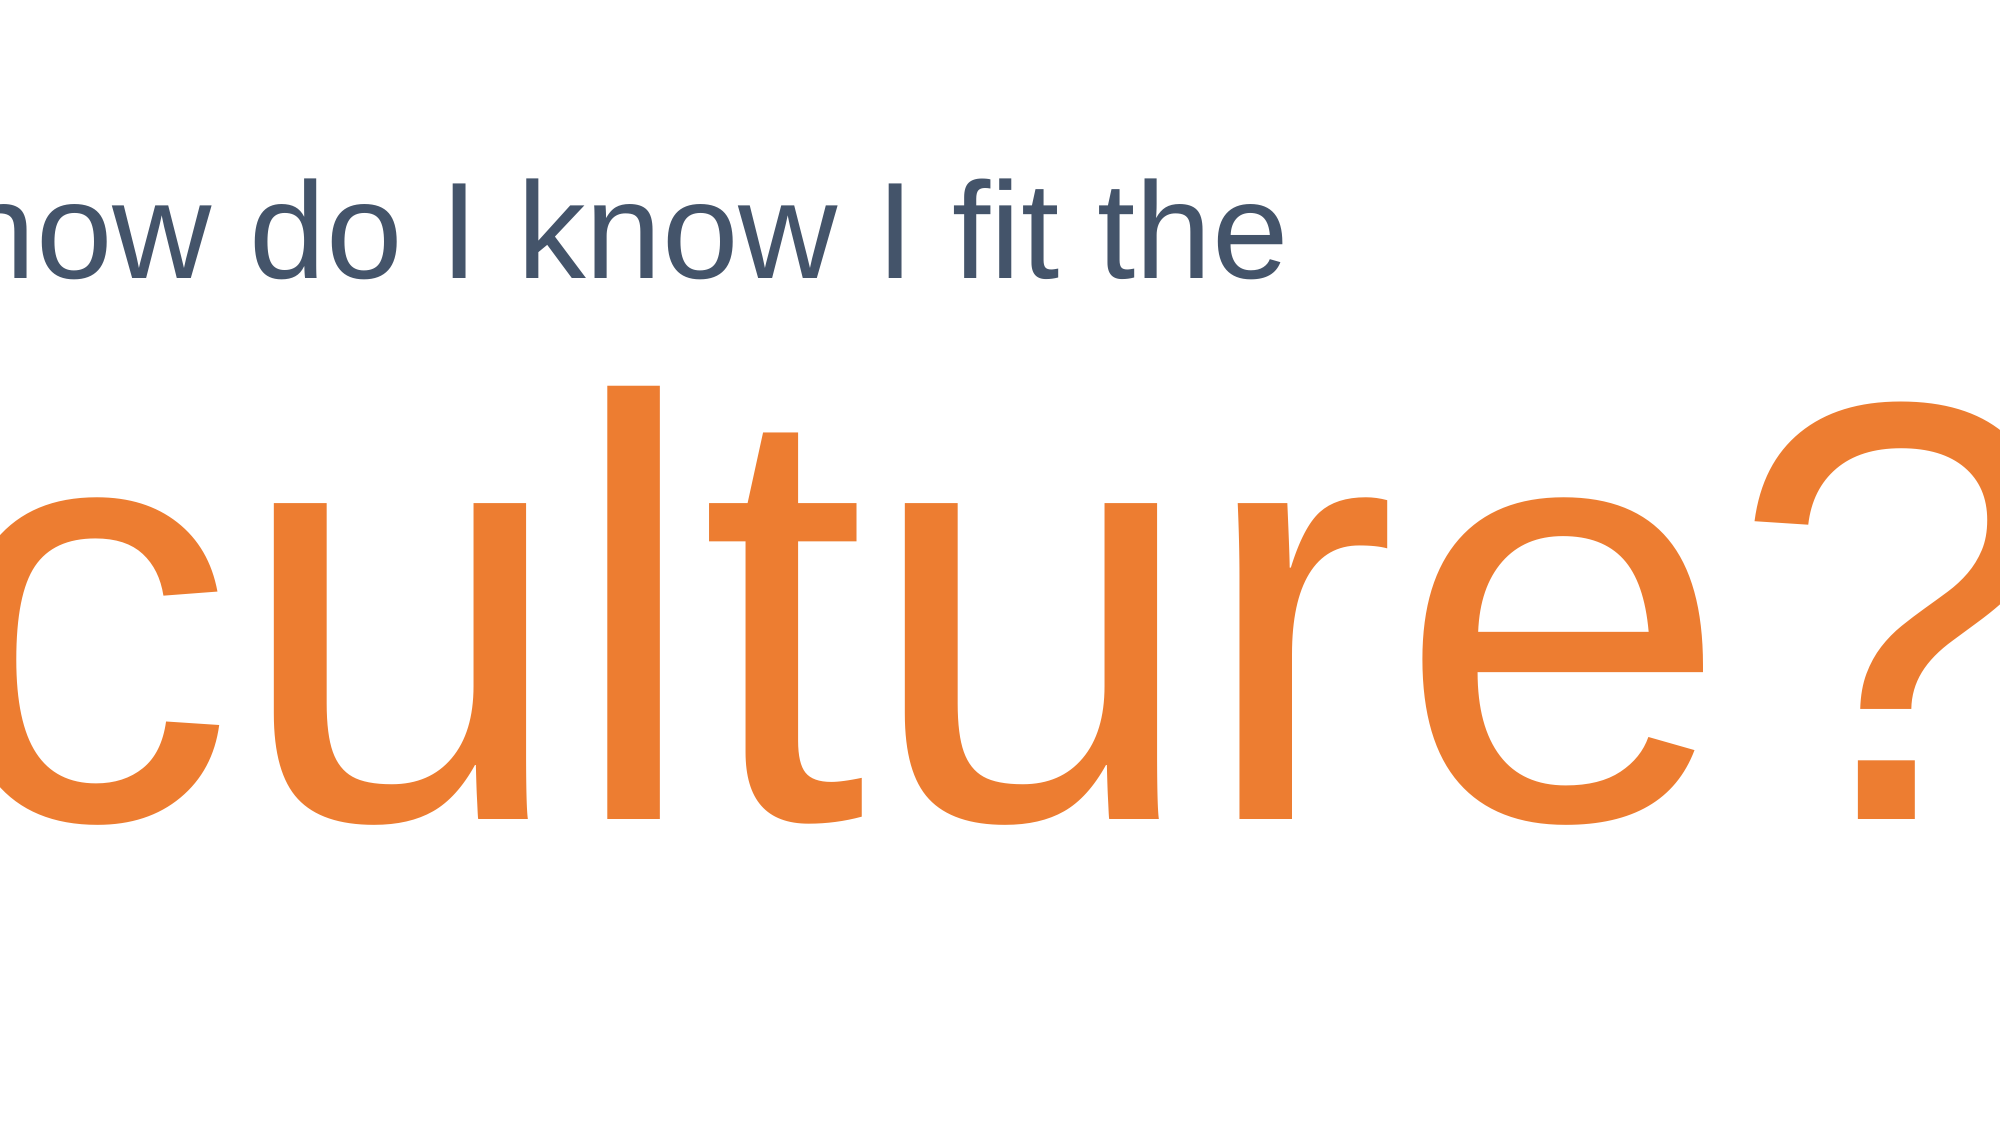

how do I know I fit the
culture?